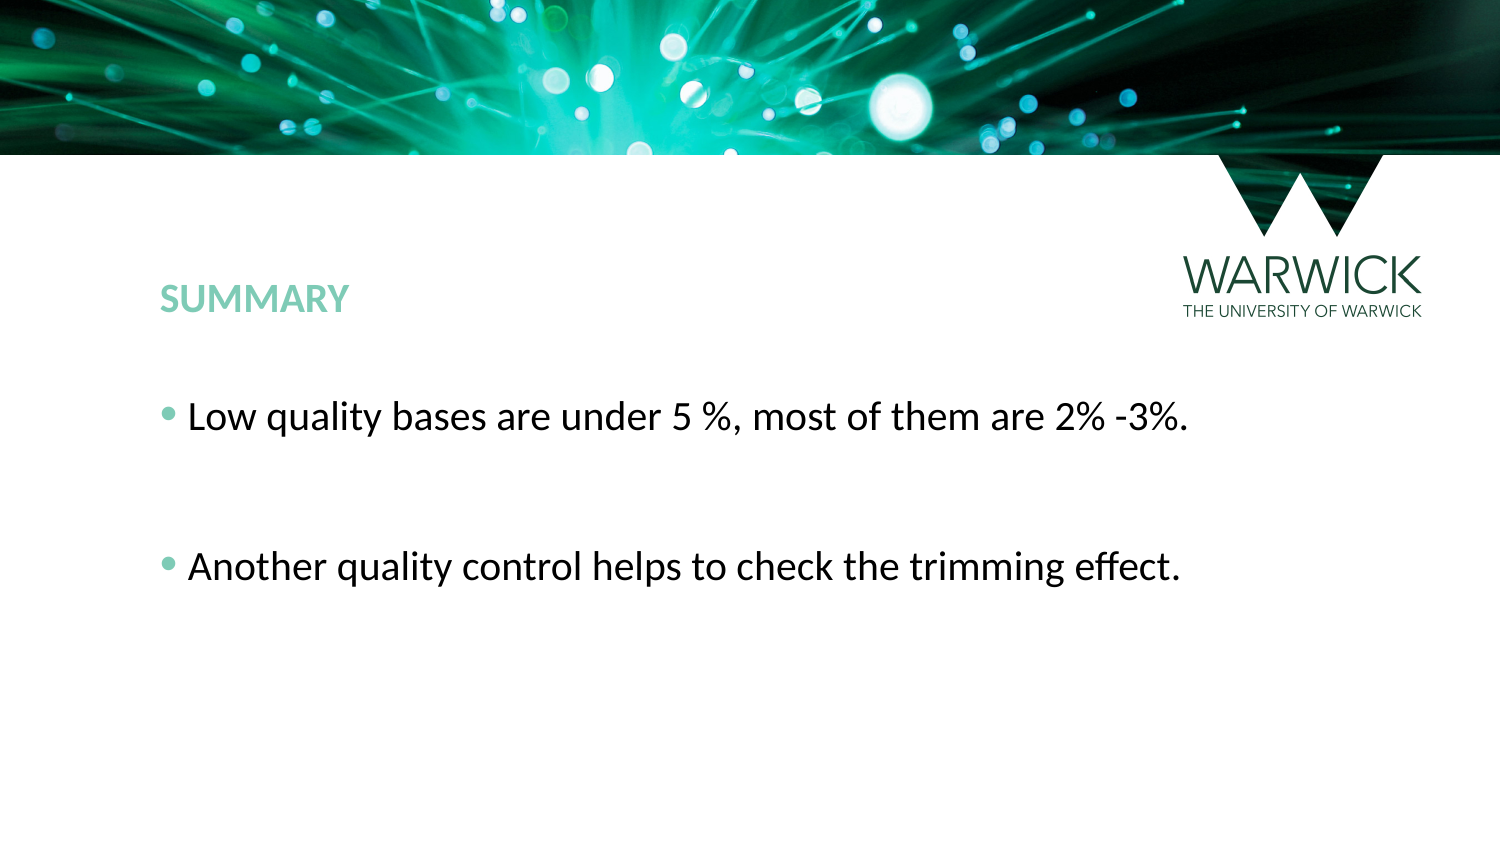

SUMMARY
Low quality bases are under 5 %, most of them are 2% -3%.

Another quality control helps to check the trimming effect.